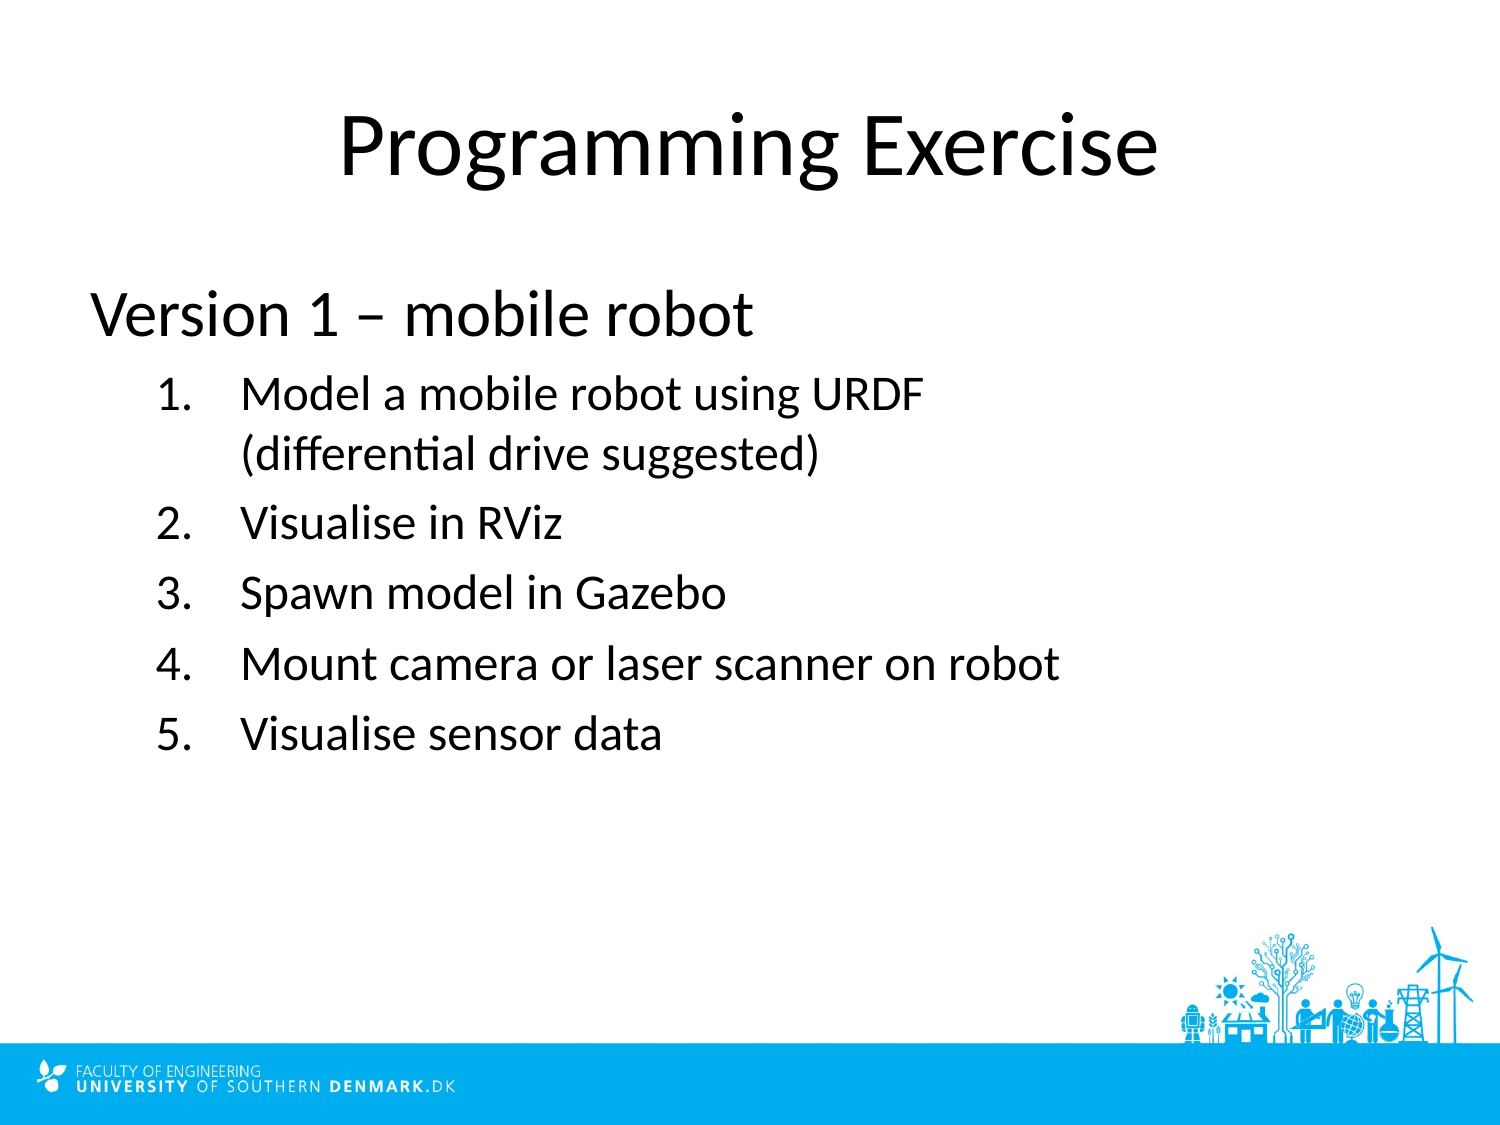

# Programming Exercise
Version 1 – mobile robot
Model a mobile robot using URDF
(differential drive suggested)
Visualise in RViz
Spawn model in Gazebo
Mount camera or laser scanner on robot
Visualise sensor data